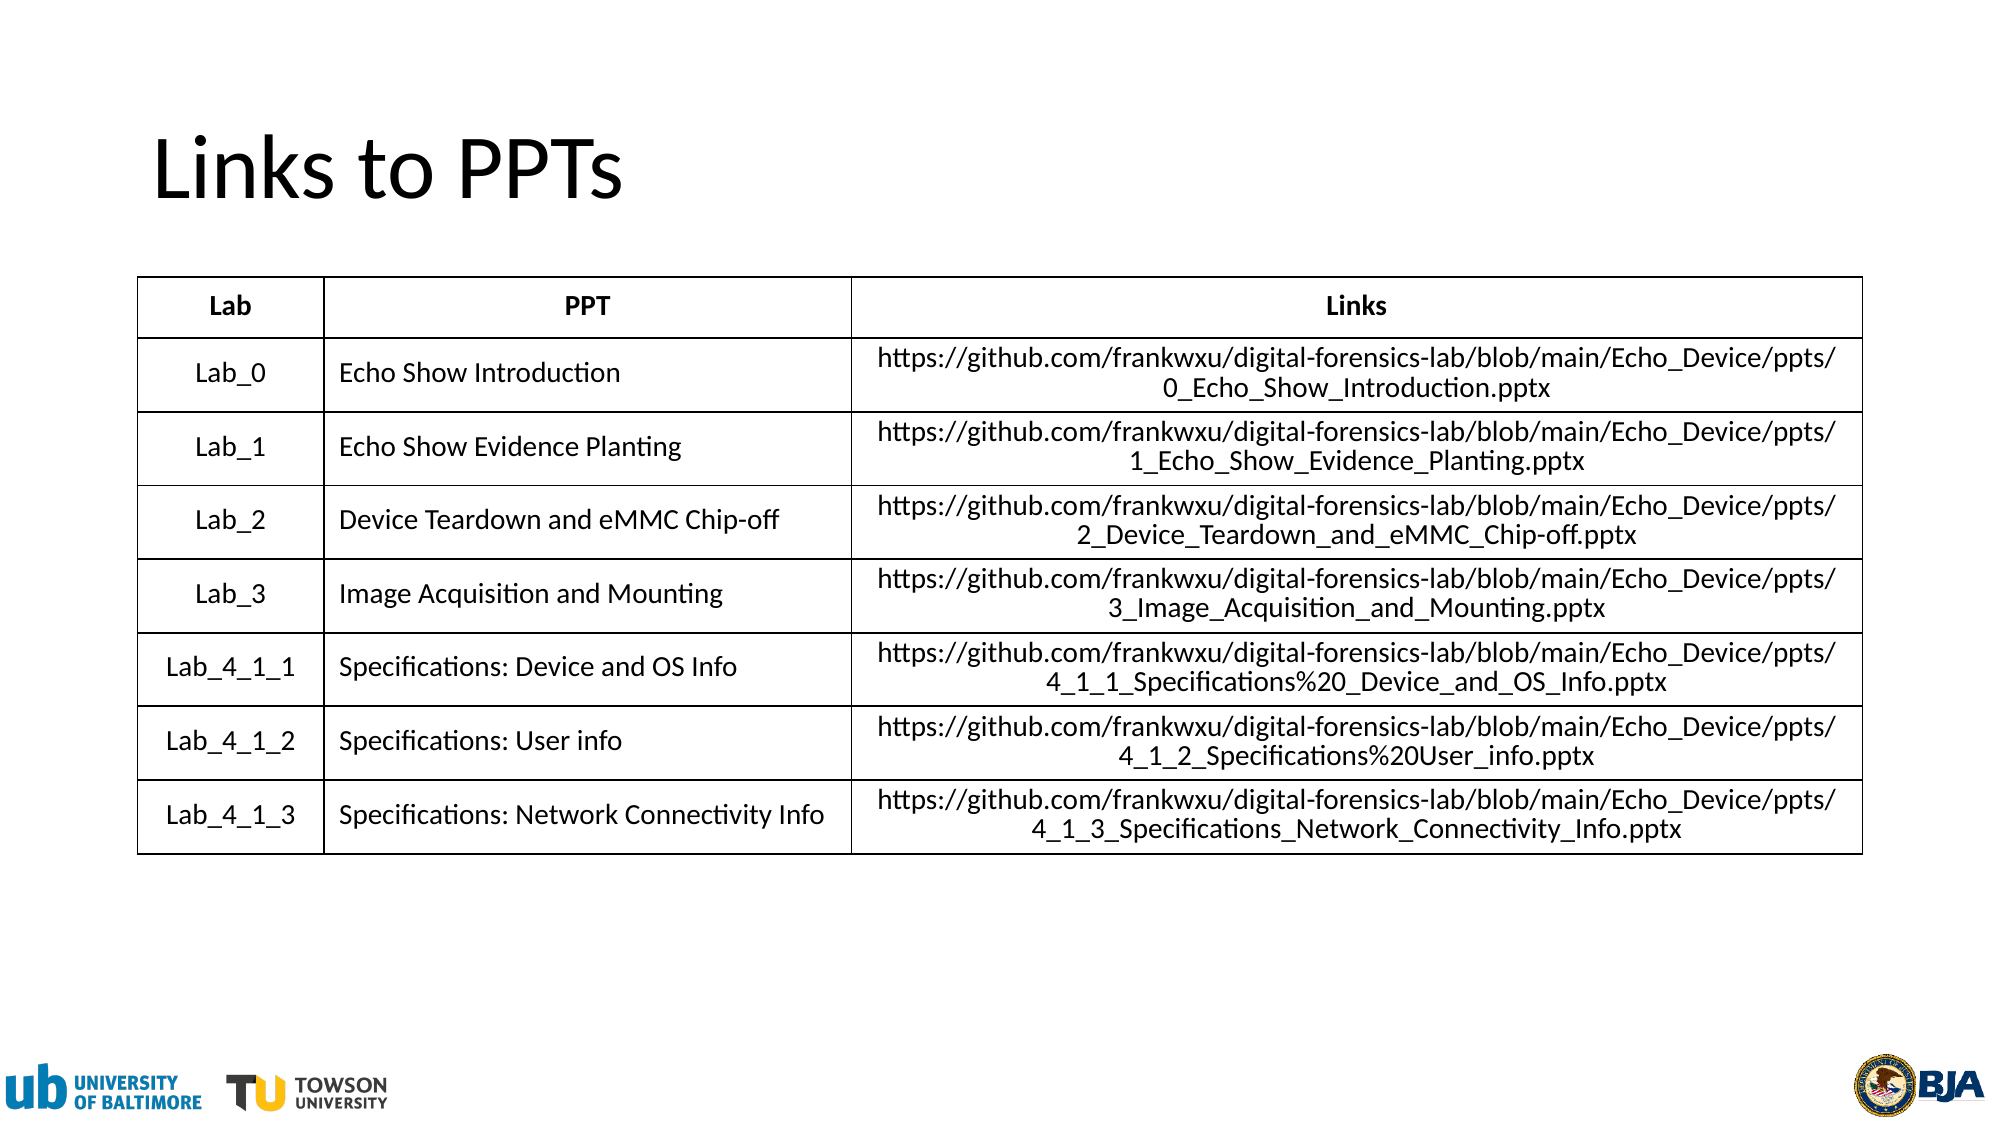

# Links to PPTs
| Lab | PPT | Links |
| --- | --- | --- |
| Lab\_0 | Echo Show Introduction | https://github.com/frankwxu/digital-forensics-lab/blob/main/Echo\_Device/ppts/0\_Echo\_Show\_Introduction.pptx |
| Lab\_1 | Echo Show Evidence Planting | https://github.com/frankwxu/digital-forensics-lab/blob/main/Echo\_Device/ppts/1\_Echo\_Show\_Evidence\_Planting.pptx |
| Lab\_2 | Device Teardown and eMMC Chip-off | https://github.com/frankwxu/digital-forensics-lab/blob/main/Echo\_Device/ppts/2\_Device\_Teardown\_and\_eMMC\_Chip-off.pptx |
| Lab\_3 | Image Acquisition and Mounting | https://github.com/frankwxu/digital-forensics-lab/blob/main/Echo\_Device/ppts/3\_Image\_Acquisition\_and\_Mounting.pptx |
| Lab\_4\_1\_1 | Specifications: Device and OS Info | https://github.com/frankwxu/digital-forensics-lab/blob/main/Echo\_Device/ppts/4\_1\_1\_Specifications%20\_Device\_and\_OS\_Info.pptx |
| Lab\_4\_1\_2 | Specifications: User info | https://github.com/frankwxu/digital-forensics-lab/blob/main/Echo\_Device/ppts/4\_1\_2\_Specifications%20User\_info.pptx |
| Lab\_4\_1\_3 | Specifications: Network Connectivity Info | https://github.com/frankwxu/digital-forensics-lab/blob/main/Echo\_Device/ppts/4\_1\_3\_Specifications\_Network\_Connectivity\_Info.pptx |